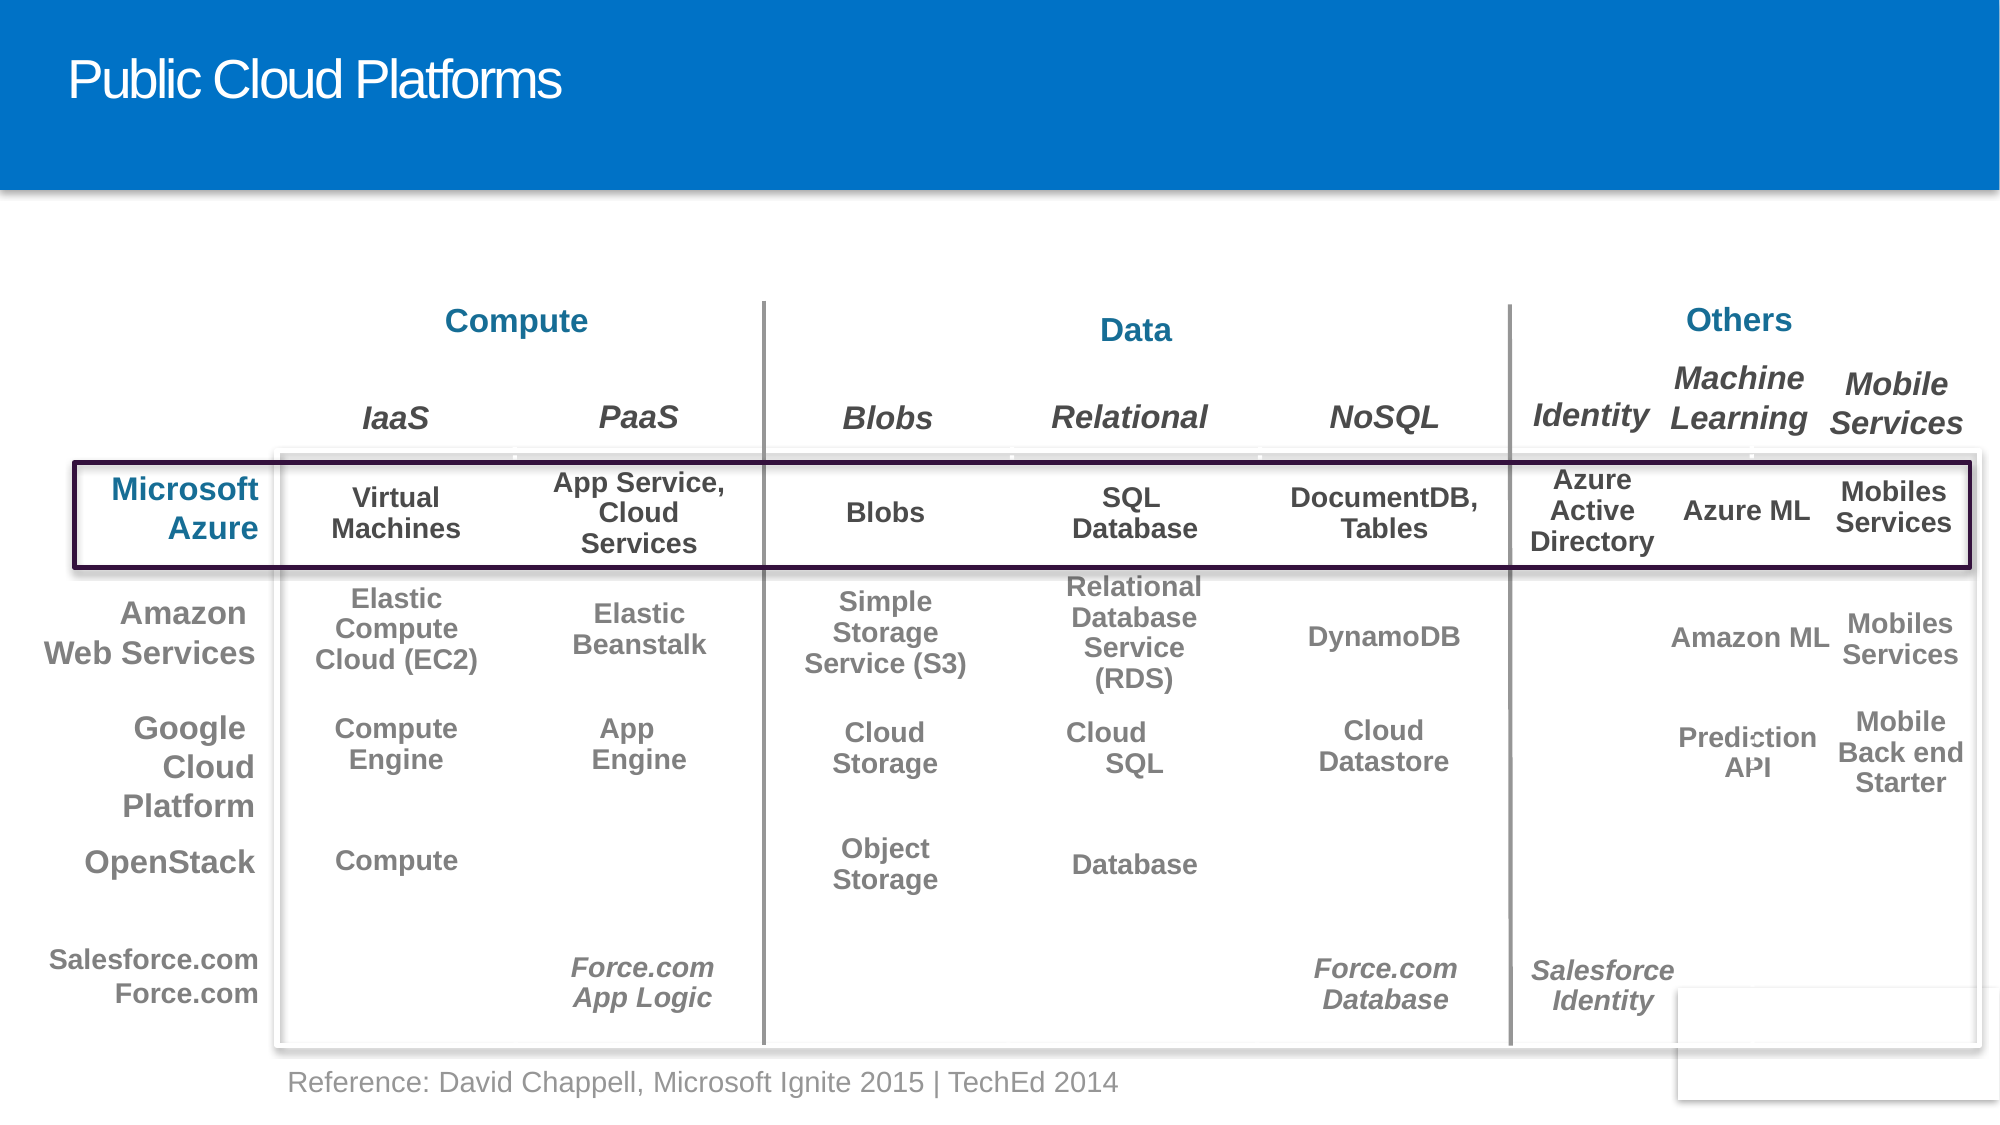

# Public Cloud Platforms
Others
Compute
Data
Machine
Learning
Mobile
Services
Identity
PaaS
Relational
NoSQL
Blobs
IaaS

Mobiles
Services
Azure Active Directory
Azure ML
Blobs
SQL  Database
DocumentDB, Tables
Virtual Machines
App Service, Cloud Services
Microsoft
Azure

Elastic Compute Cloud (EC2)
Elastic Beanstalk
Simple Storage Service (S3)
Relational Database Service (RDS)
DynamoDB
Amazon ML
Mobiles
Services
Amazon
Web Services
Compute Engine
App    Engine
Cloud Datastore
Cloud Storage
Cloud        SQL
Prediction API
Google
Cloud Platform
Mobile
Back end Starter
Compute
Object Storage
Database
OpenStack
Force.com App Logic
Force.com Database
Salesforce Identity
Salesforce.com Force.com

Reference: David Chappell, Microsoft Ignite 2015 | TechEd 2014